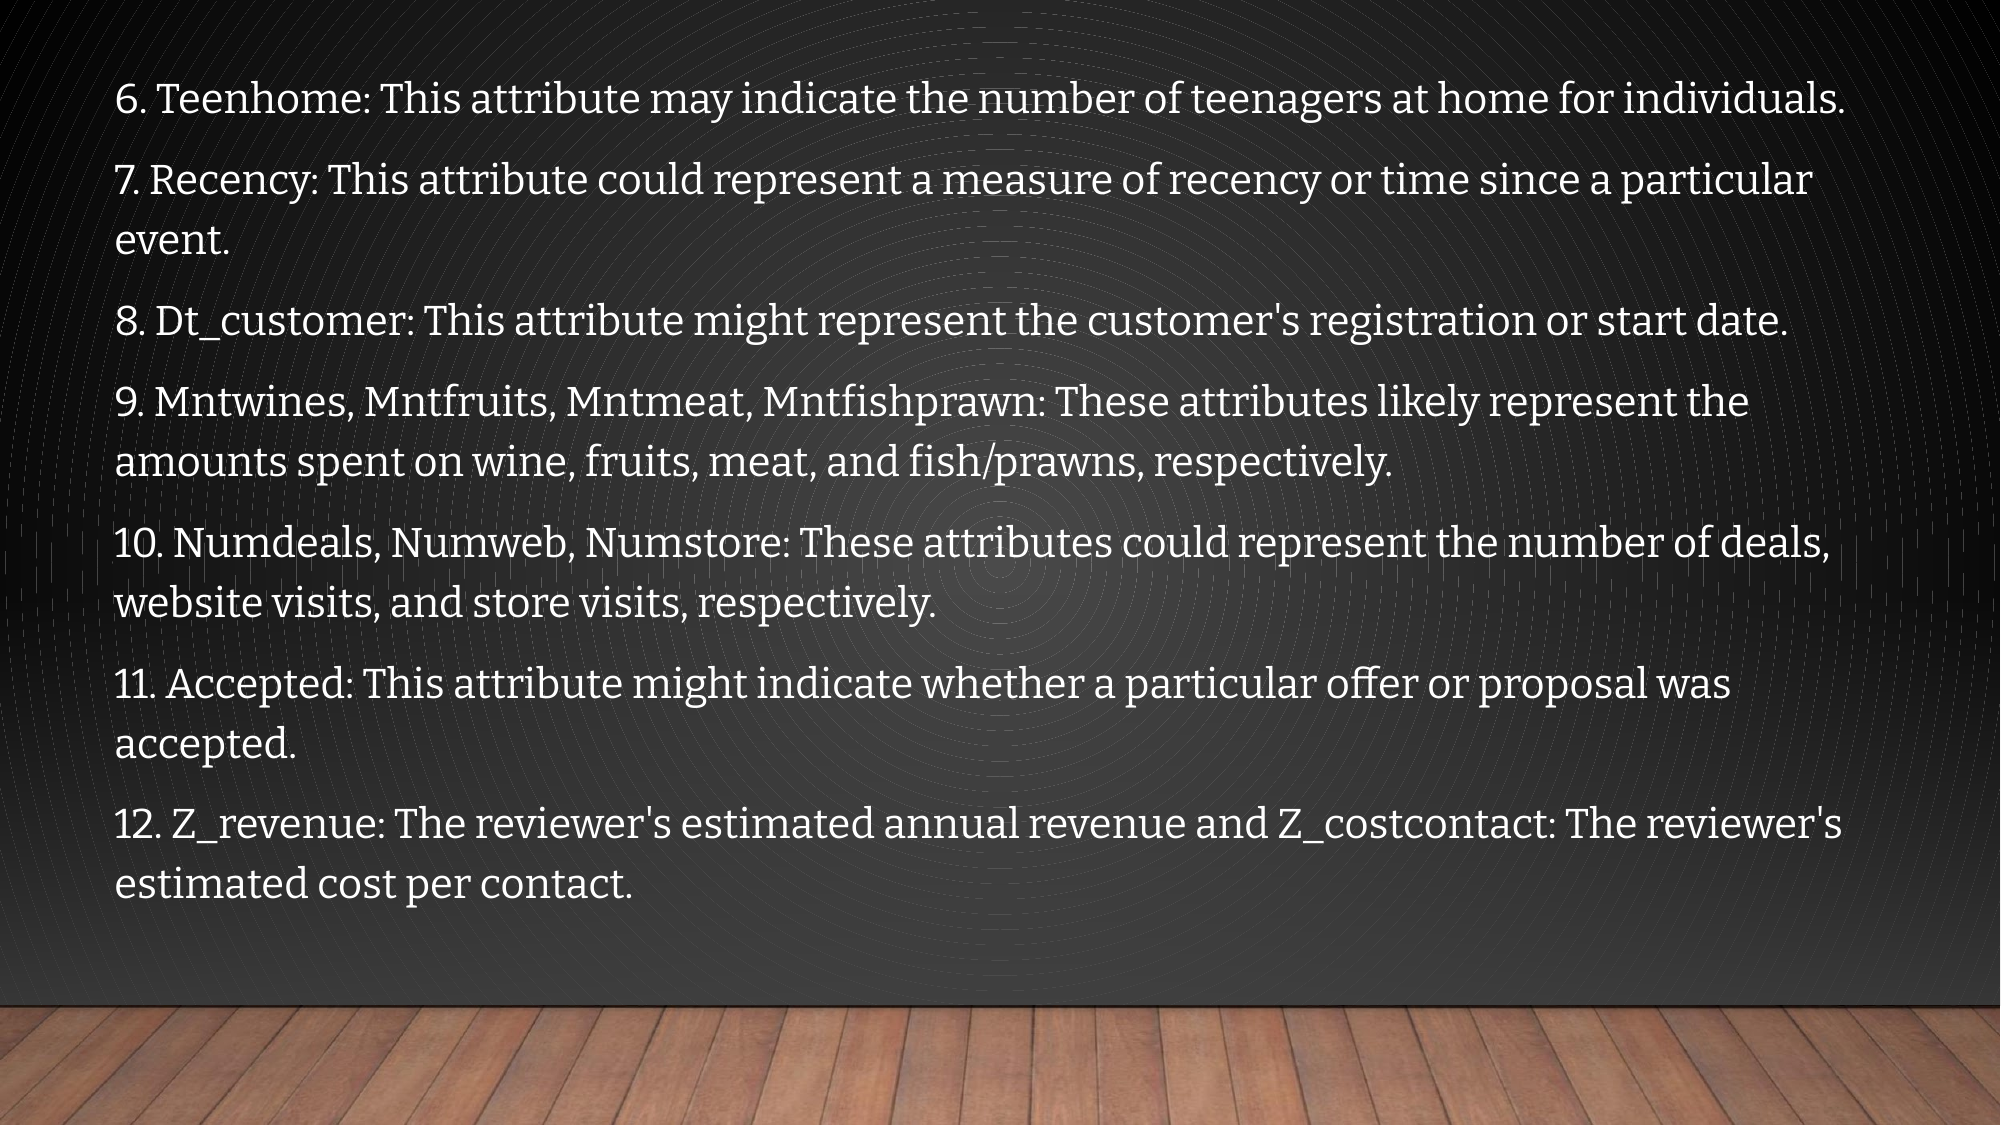

6. Teenhome: This attribute may indicate the number of teenagers at home for individuals.
7. Recency: This attribute could represent a measure of recency or time since a particular event.
8. Dt_customer: This attribute might represent the customer's registration or start date.
9. Mntwines, Mntfruits, Mntmeat, Mntfishprawn: These attributes likely represent the amounts spent on wine, fruits, meat, and fish/prawns, respectively.
10. Numdeals, Numweb, Numstore: These attributes could represent the number of deals, website visits, and store visits, respectively.
11. Accepted: This attribute might indicate whether a particular offer or proposal was accepted.
12. Z_revenue: The reviewer's estimated annual revenue and Z_costcontact: The reviewer's estimated cost per contact.